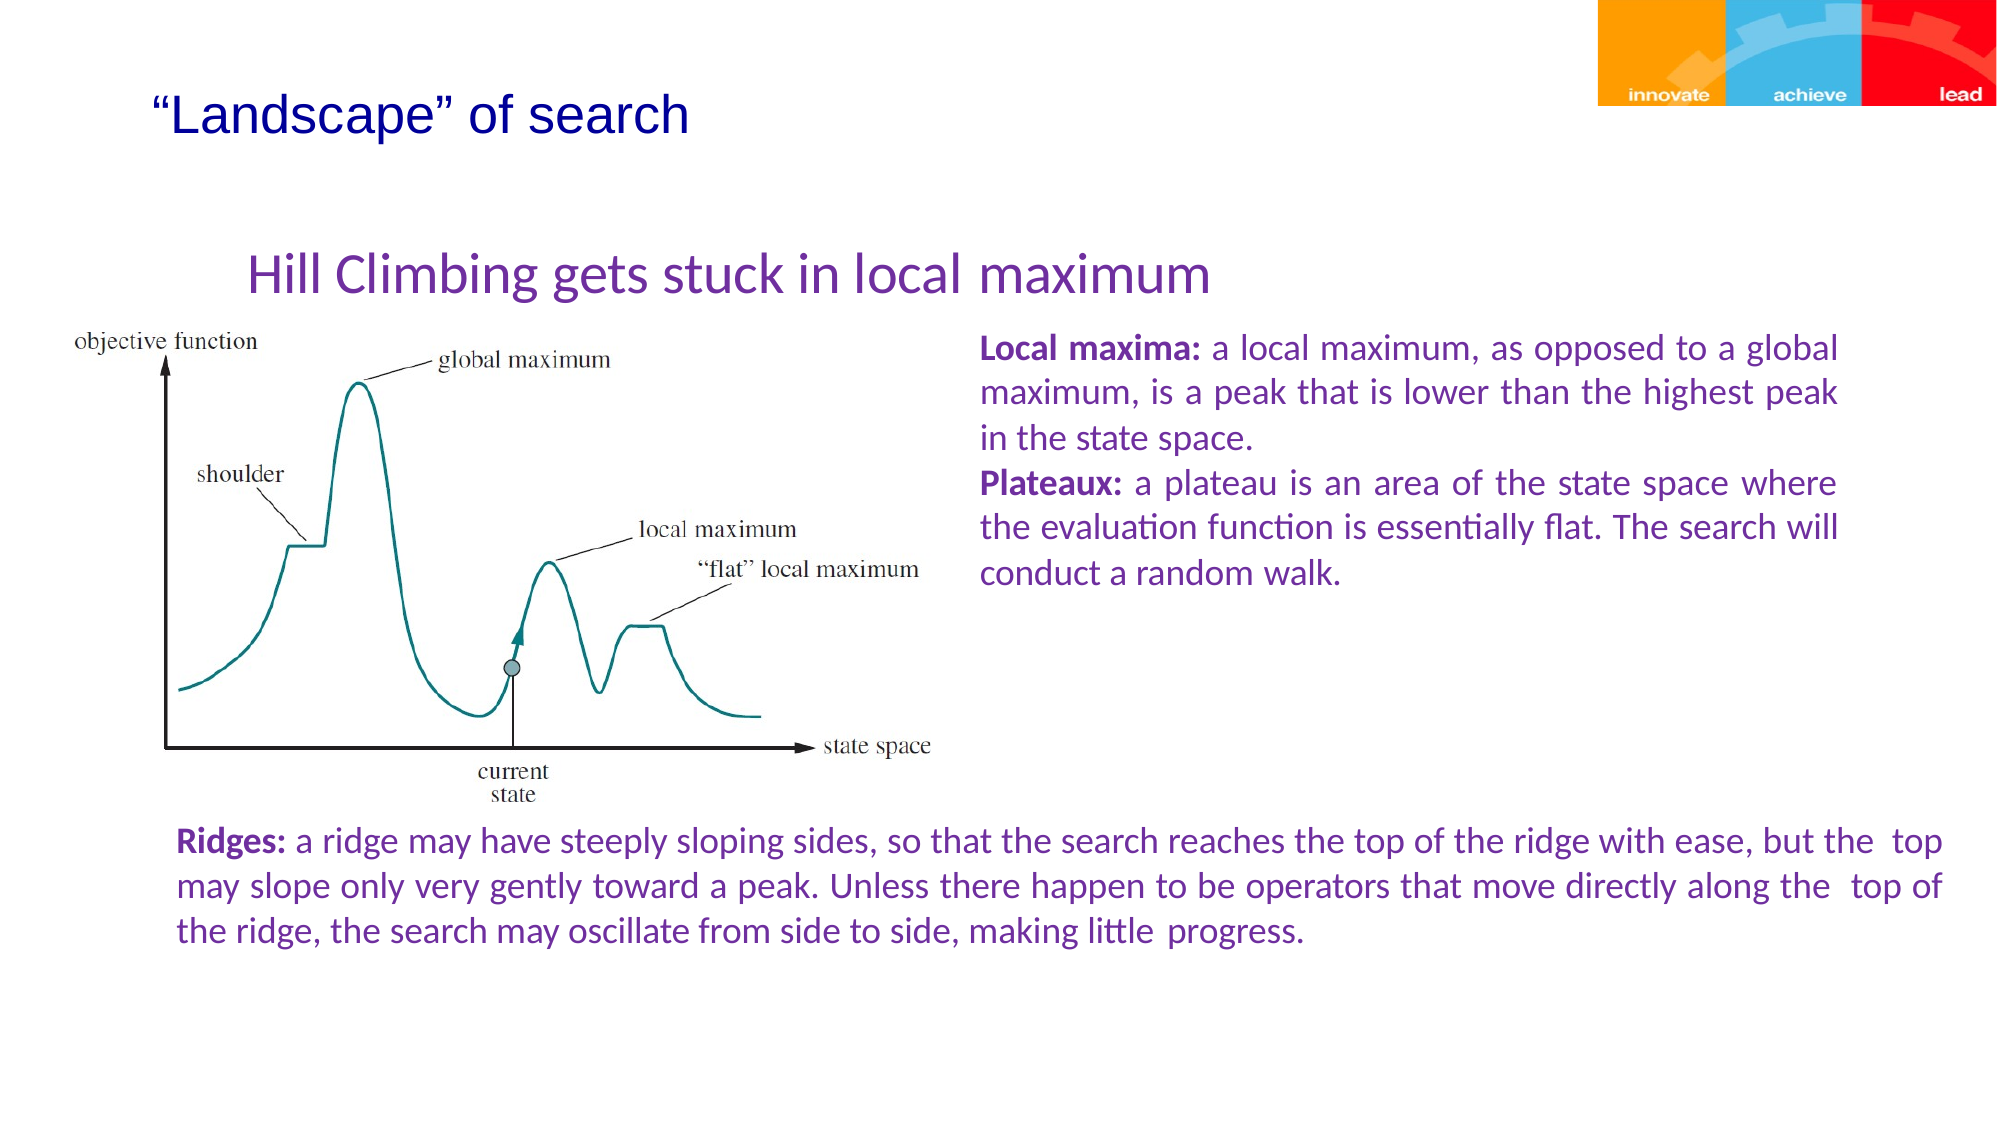

# “Landscape” of search
Hill Climbing gets stuck in local maximum
Local maxima: a local maximum, as opposed to a global  maximum, is a peak that is lower than the highest peak  in the state space.
Plateaux: a plateau is an area of the state space where  the evaluation function is essentially flat. The search will  conduct a random walk.

Ridges: a ridge may have steeply sloping sides, so that the search reaches the top of the ridge with ease, but the  top may slope only very gently toward a peak. Unless there happen to be operators that move directly along the  top of the ridge, the search may oscillate from side to side, making little progress.